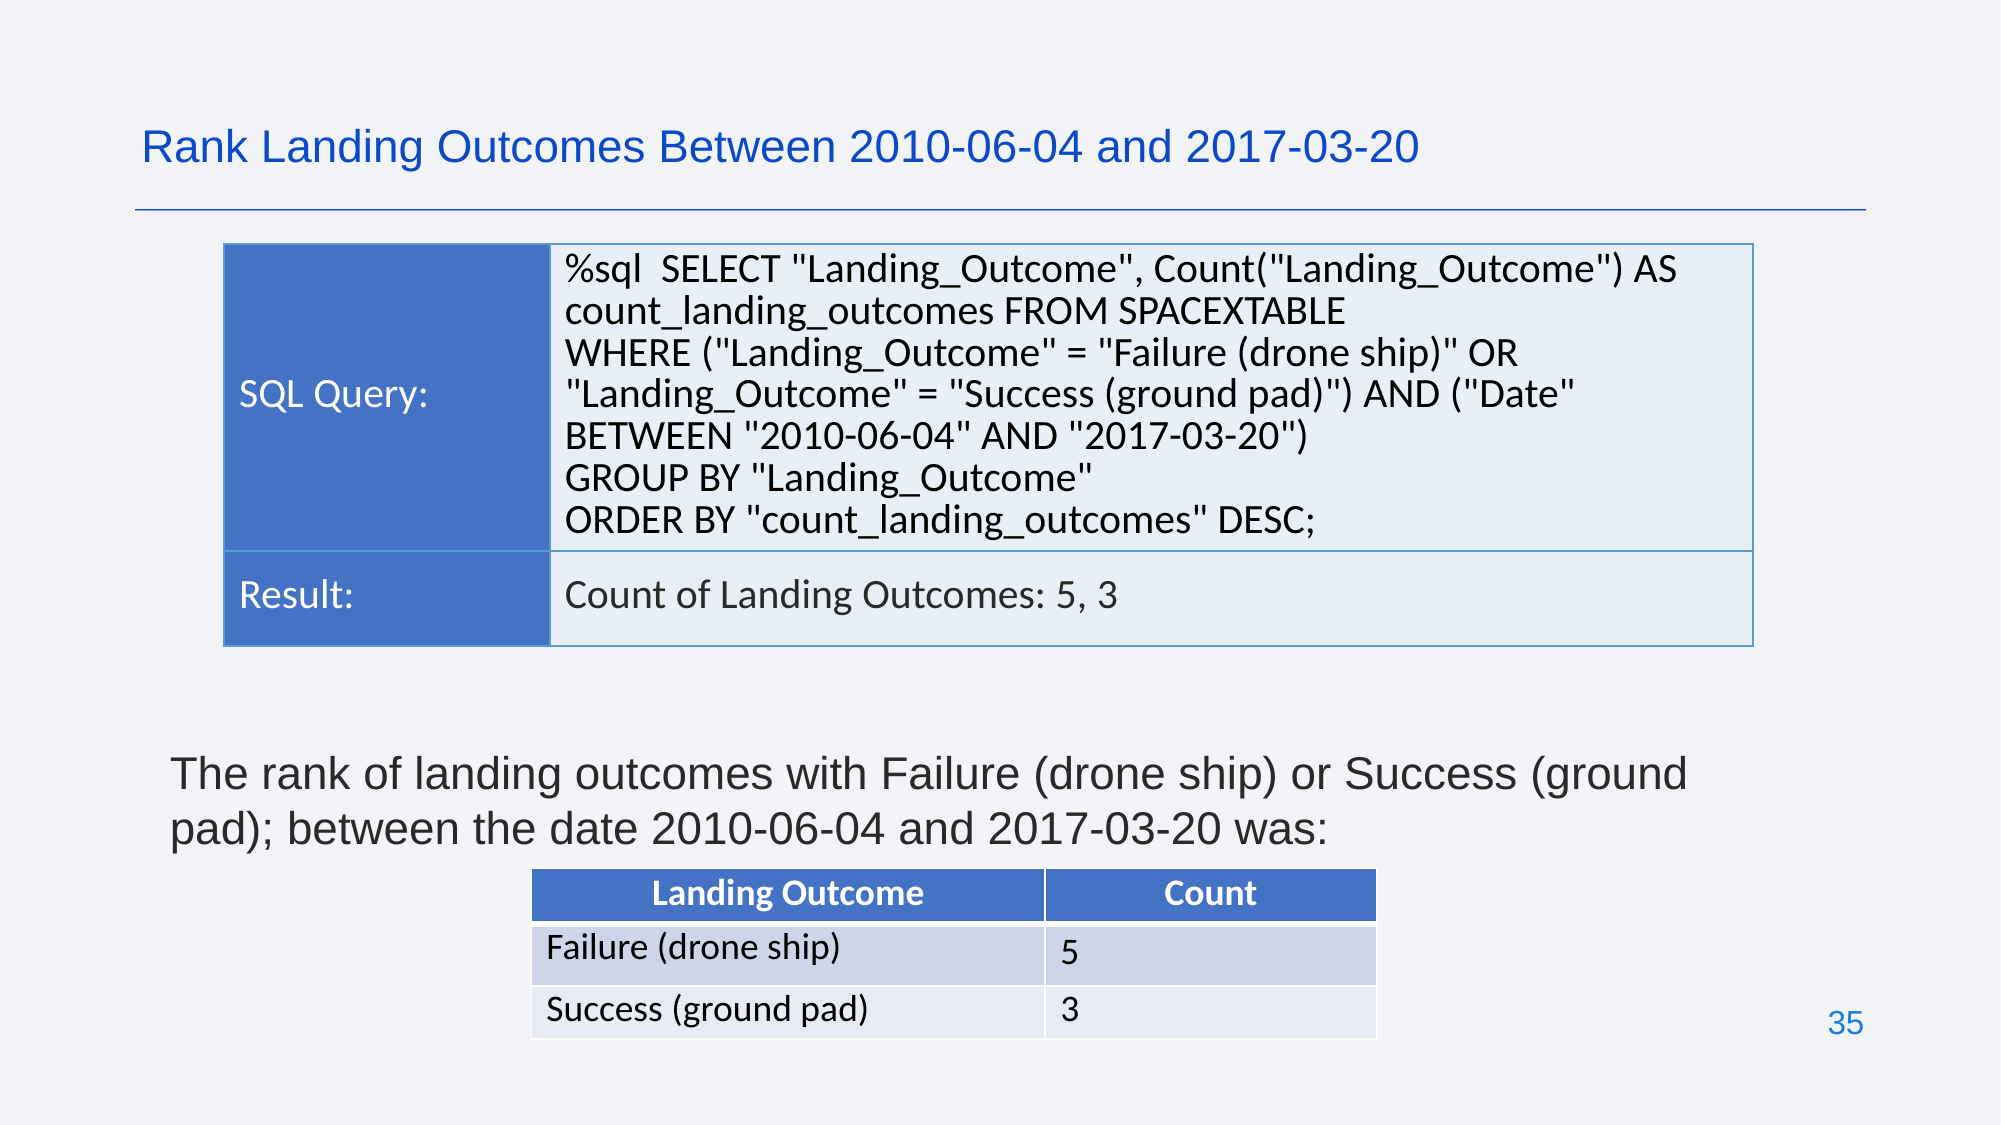

Rank Landing Outcomes Between 2010-06-04 and 2017-03-20

| SQL Query: | %sql SELECT "Landing\_Outcome", Count("Landing\_Outcome") AS count\_landing\_outcomes FROM SPACEXTABLE WHERE ("Landing\_Outcome" = "Failure (drone ship)" OR "Landing\_Outcome" = "Success (ground pad)") AND ("Date" BETWEEN "2010-06-04" AND "2017-03-20") GROUP BY "Landing\_Outcome" ORDER BY "count\_landing\_outcomes" DESC; |
| --- | --- |
| Result: | Count of Landing Outcomes: 5, 3 |
The rank of landing outcomes with Failure (drone ship) or Success (ground pad); between the date 2010-06-04 and 2017-03-20 was:

| Landing Outcome | Count |
| --- | --- |
| Failure (drone ship) | 5 |
| Success (ground pad) | 3 |
35